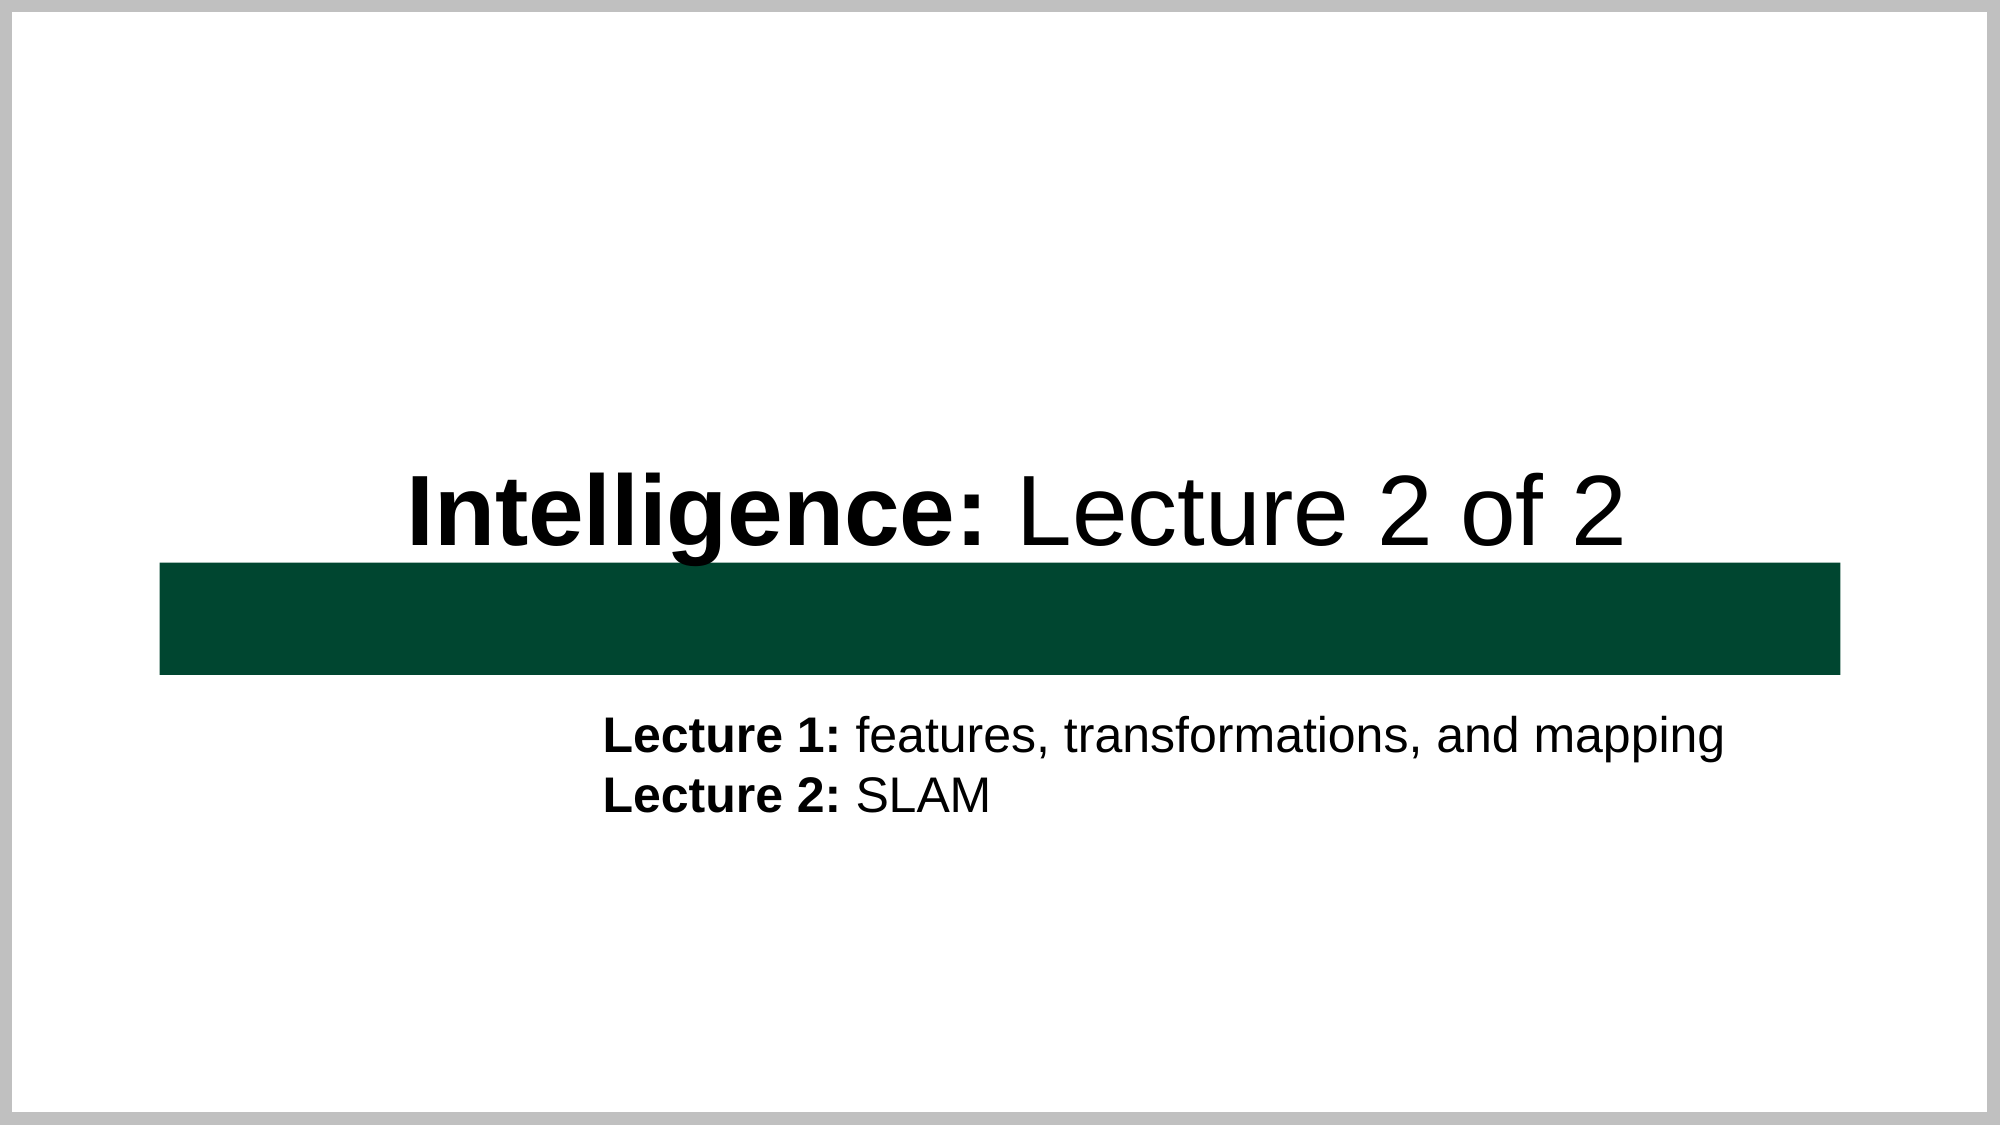

Intelligence: Lecture 2 of 2

Lecture 1: features, transformations, and mapping
Lecture 2: SLAM